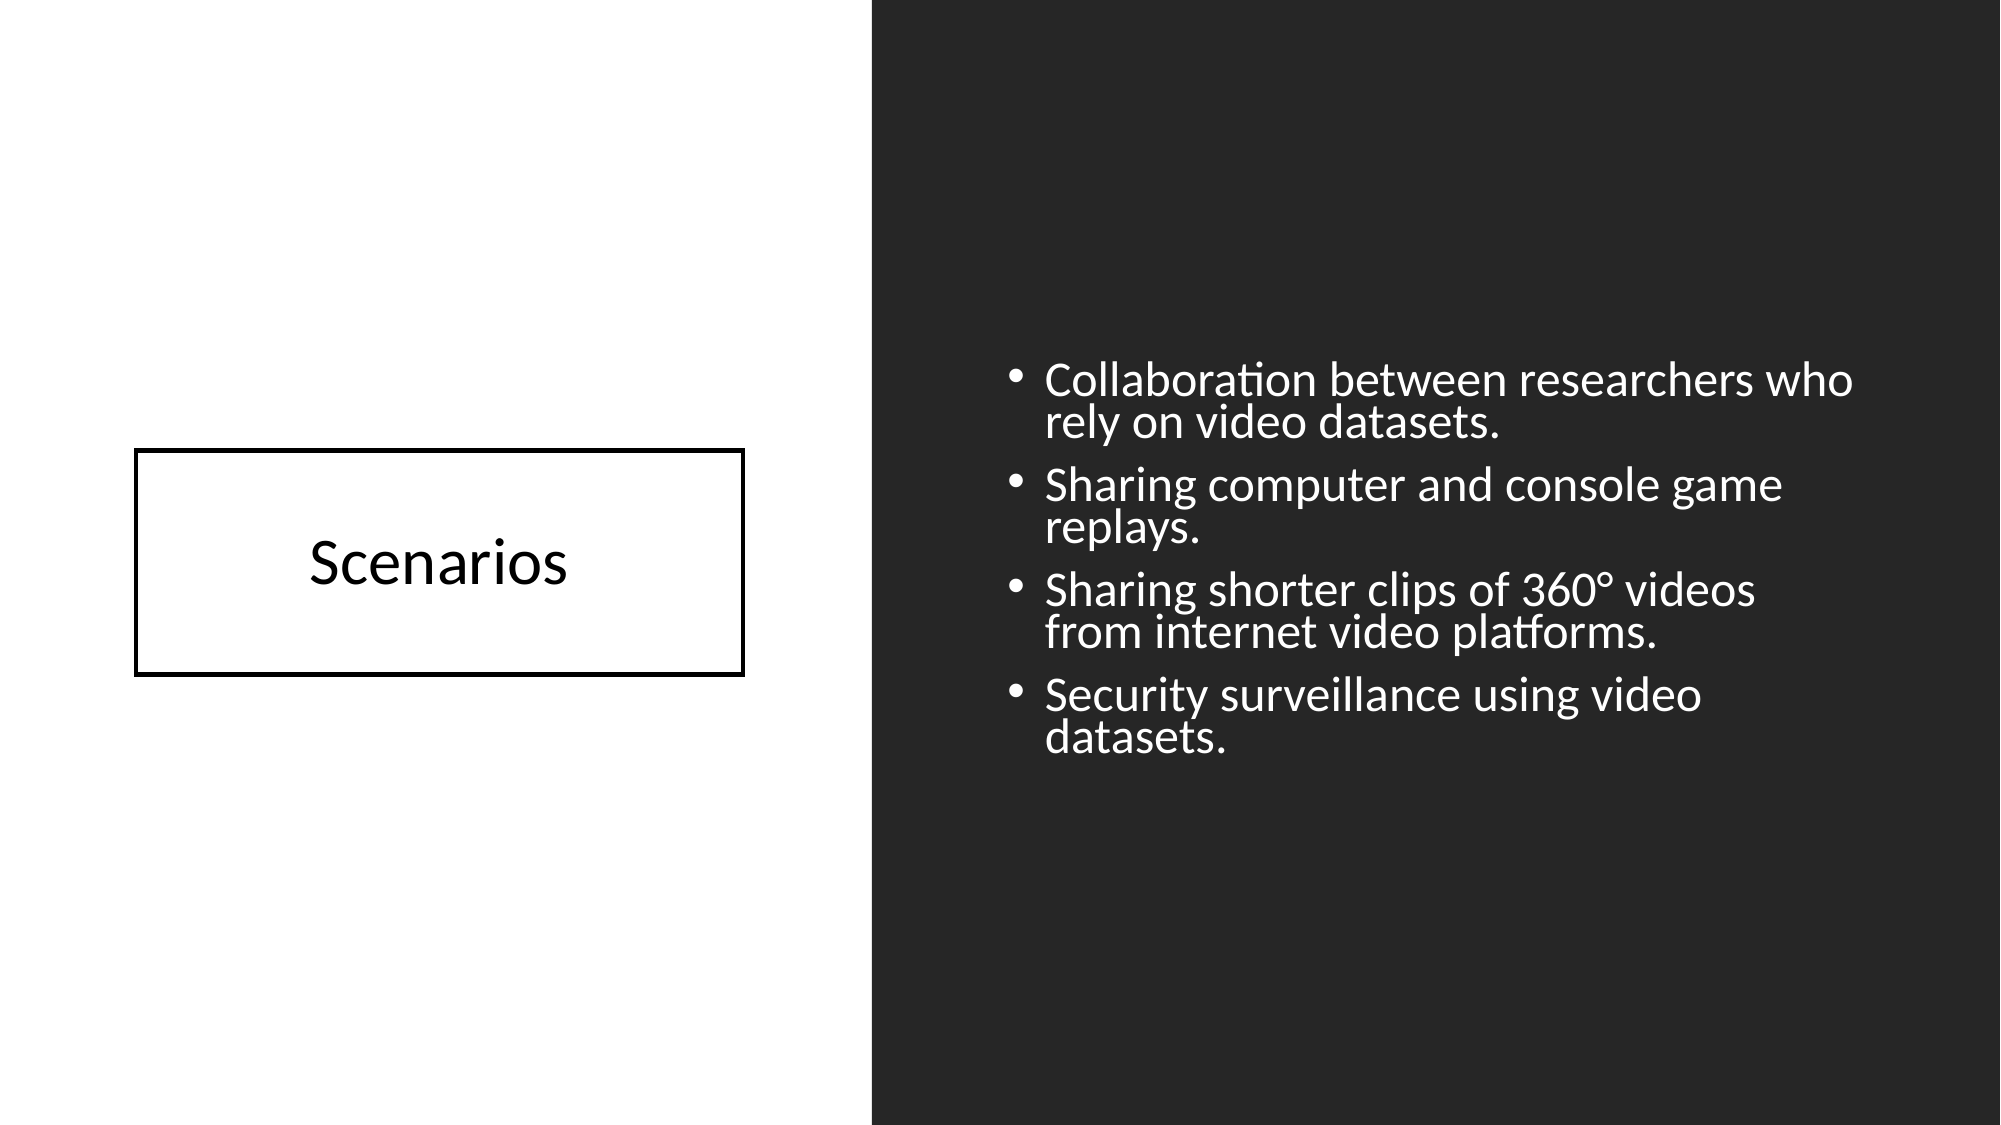

Collaboration between researchers who rely on video datasets.
Sharing computer and console game replays.
Sharing shorter clips of 360° videos from internet video platforms.
Security surveillance using video datasets.
# Scenarios